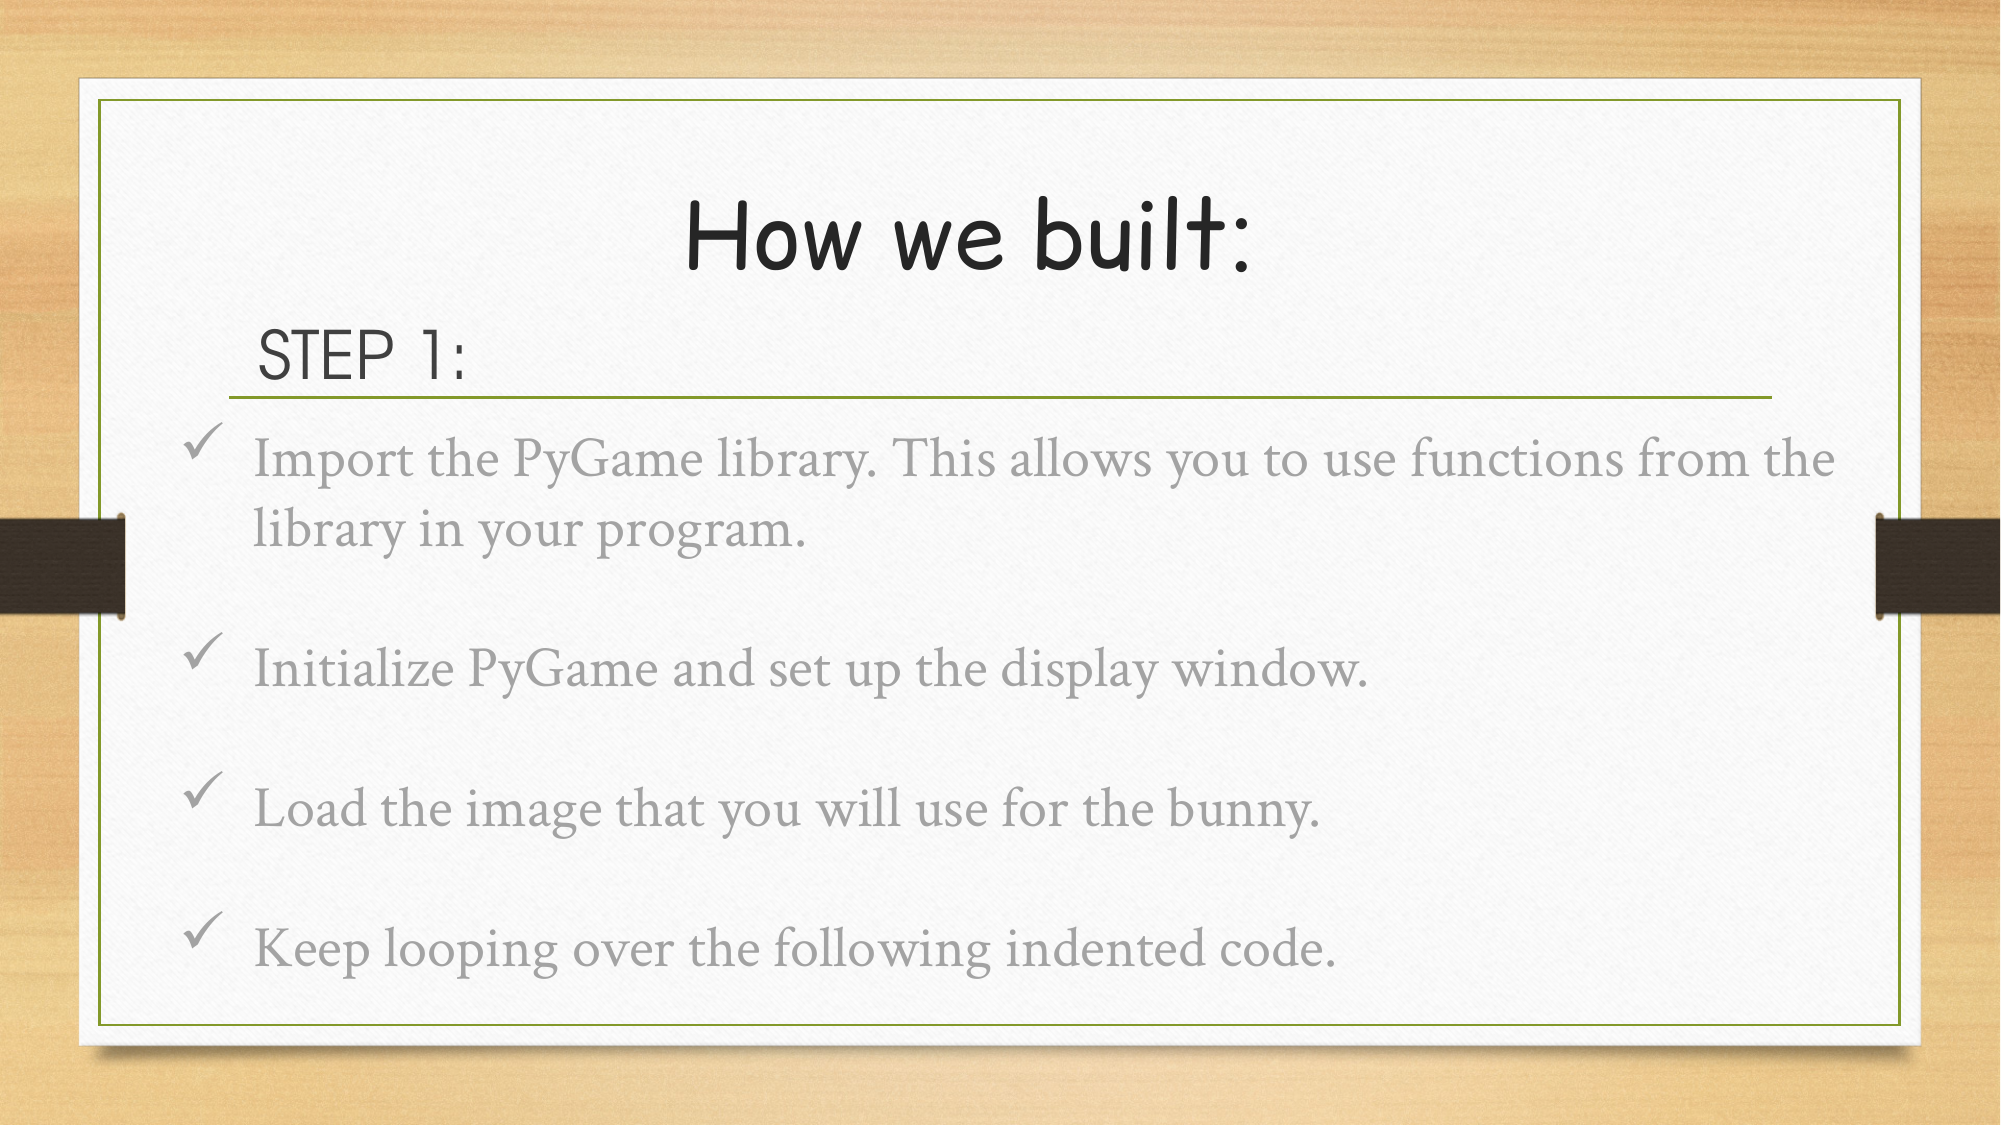

# How we built:
STEP 1:
Import the PyGame library. This allows you to use functions from the library in your program.

Initialize PyGame and set up the display window.

Load the image that you will use for the bunny.

Keep looping over the following indented code.